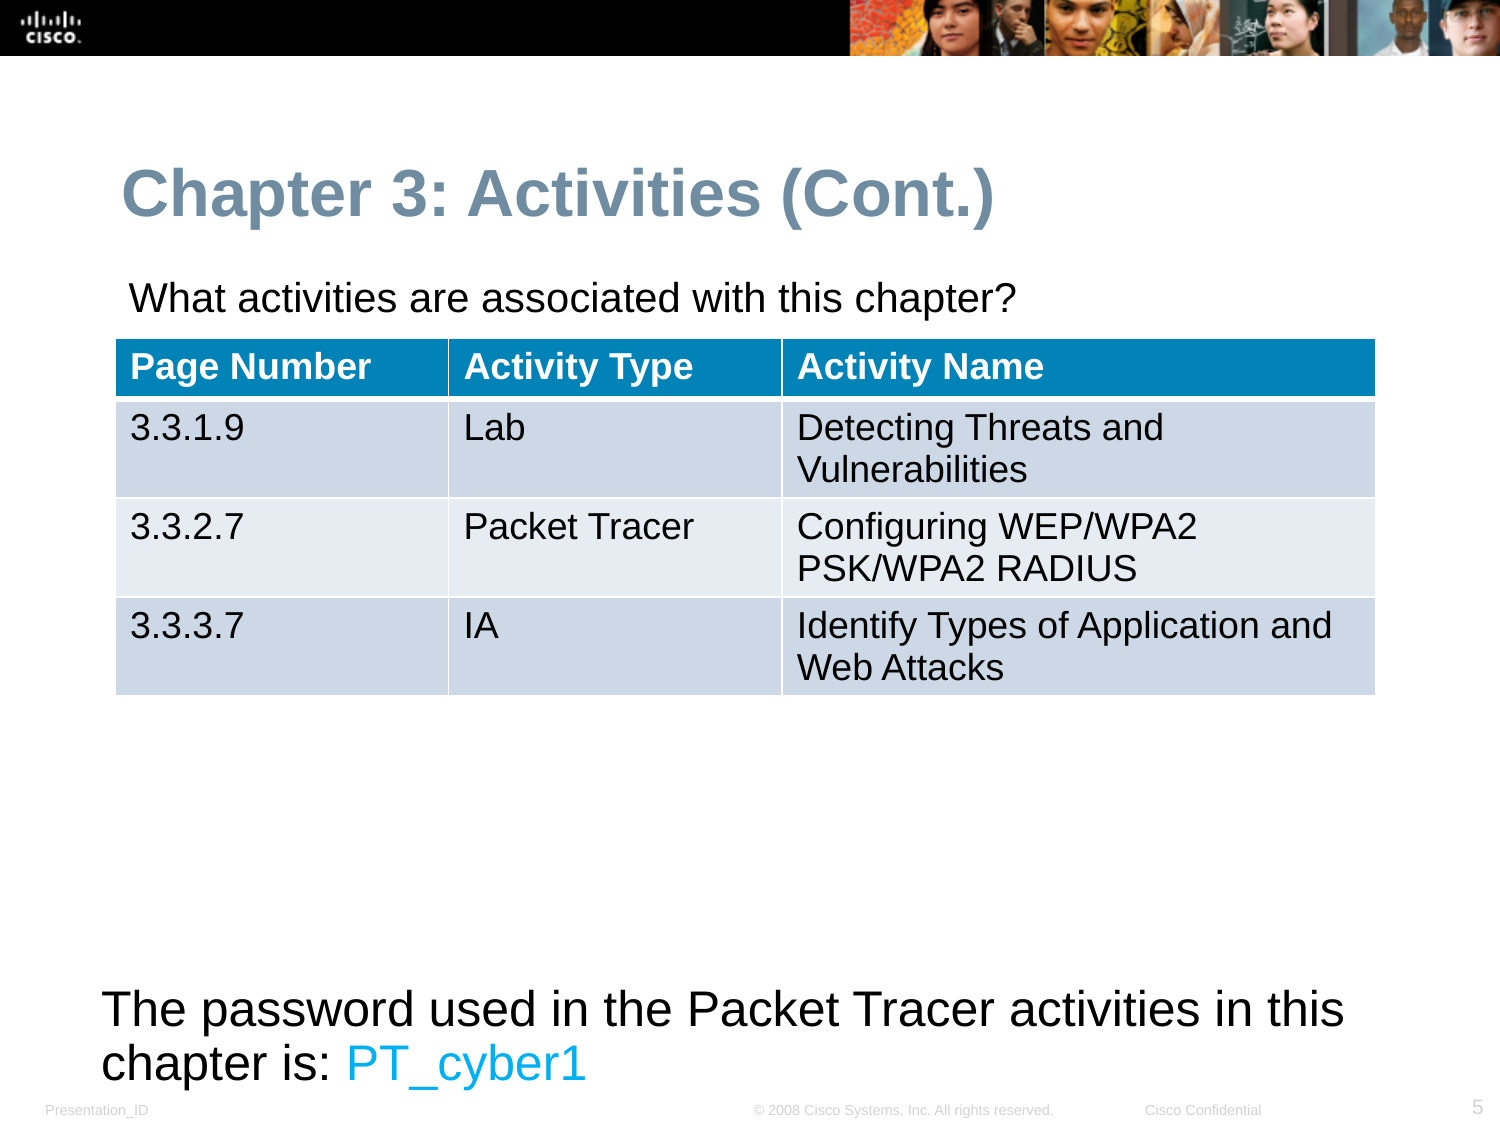

Chapter 3: Activities (Cont.)
What activities are associated with this chapter?

| Page Number | Activity Type | Activity Name |
| --- | --- | --- |
| 3.3.1.9 | Lab | Detecting Threats and Vulnerabilities |
| 3.3.2.7 | Packet Tracer | Configuring WEP/WPA2 PSK/WPA2 RADIUS |
| 3.3.3.7 | IA | Identify Types of Application and Web Attacks |
The password used in the Packet Tracer activities in this chapter is: PT_cyber1